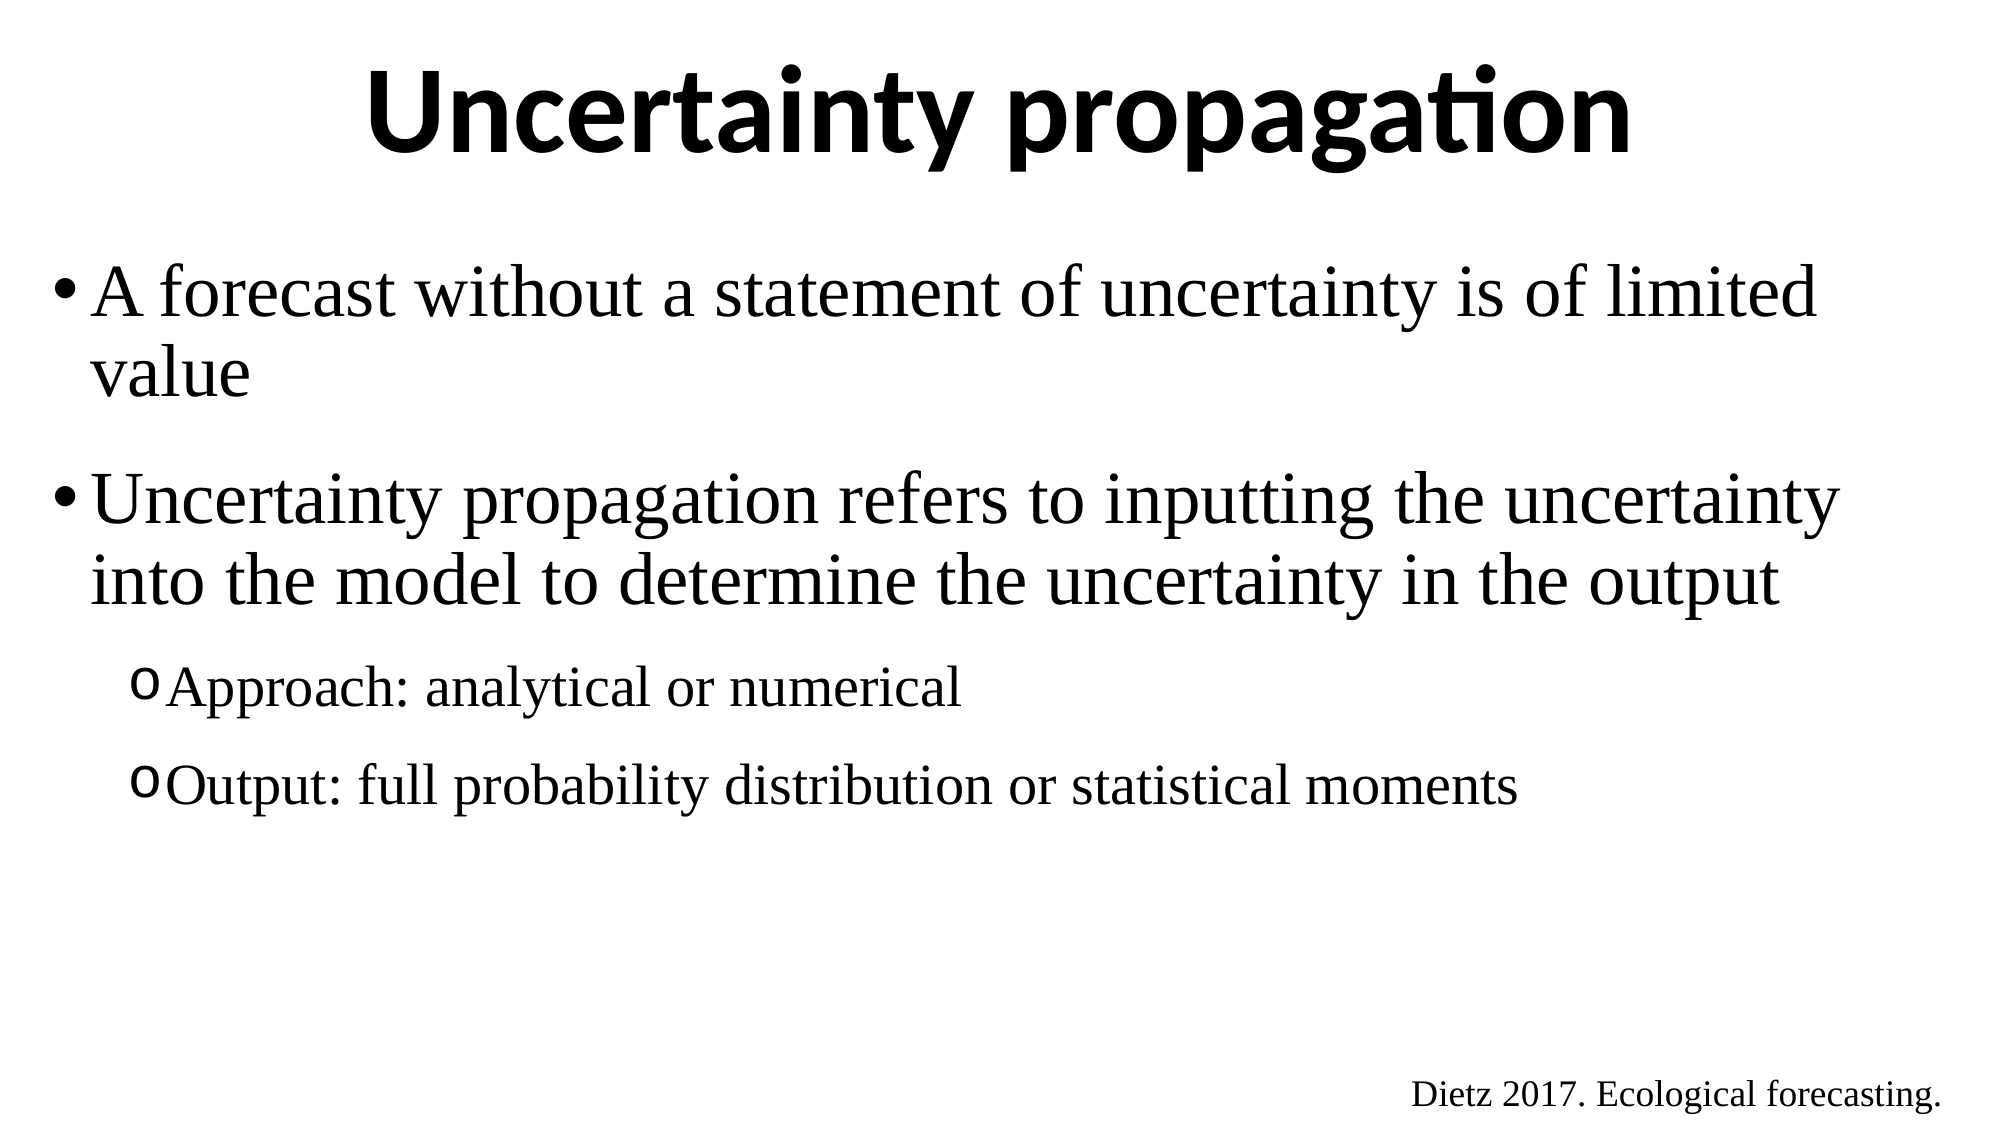

# Uncertainty propagation
A forecast without a statement of uncertainty is of limited value
Uncertainty propagation refers to inputting the uncertainty into the model to determine the uncertainty in the output
Approach: analytical or numerical
Output: full probability distribution or statistical moments
Dietz 2017. Ecological forecasting.